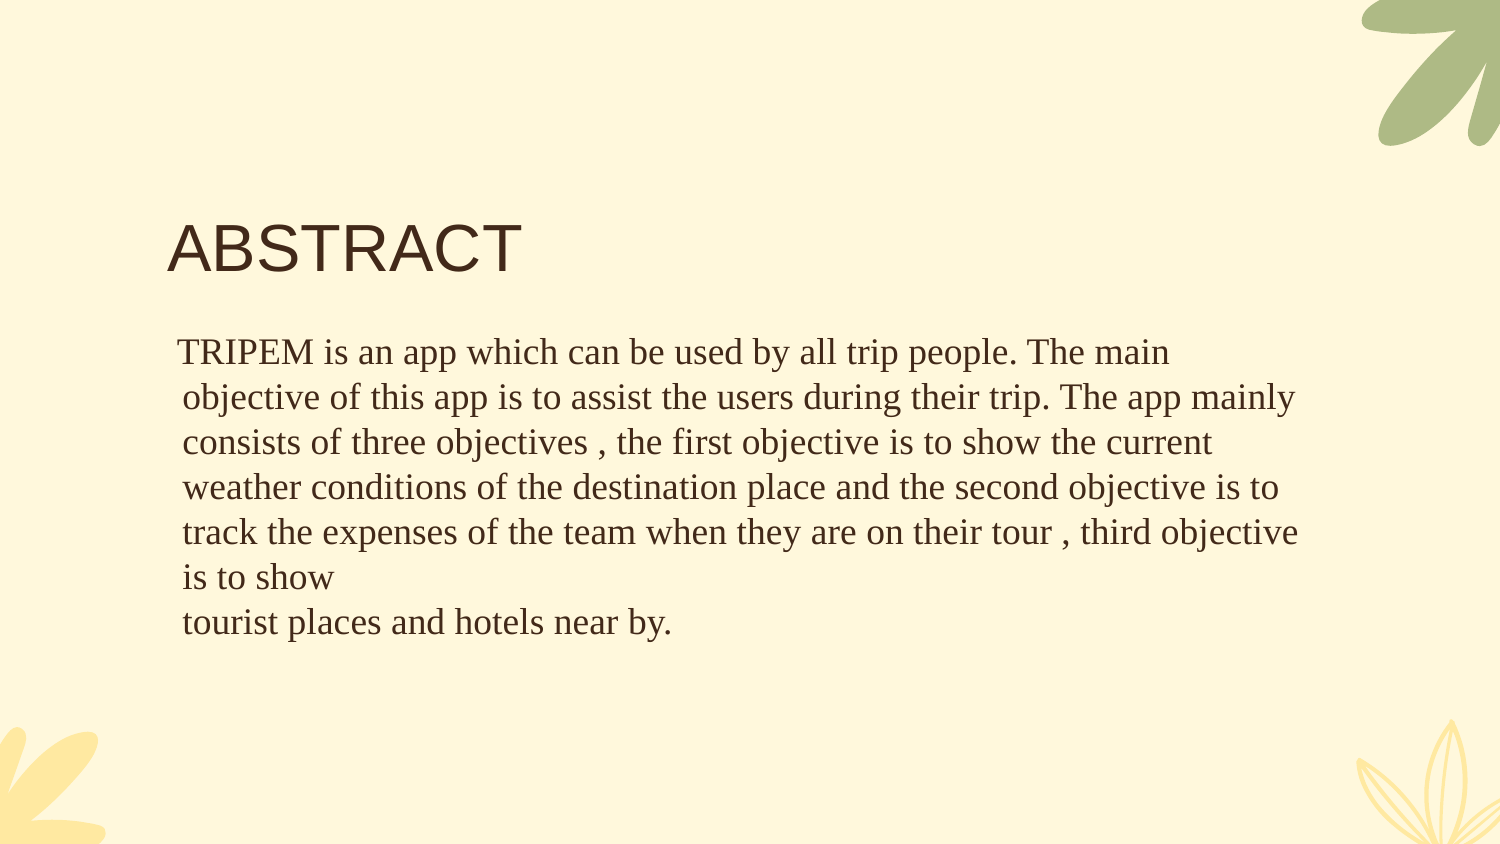

ABSTRACT
     TRIPEM is an app which can be used by all trip people. The main objective of this app is to assist the users during their trip. The app mainly consists of three objectives , the first objective is to show the current weather conditions of the destination place and the second objective is to track the expenses of the team when they are on their tour , third objective is to show
	tourist places and hotels near by.